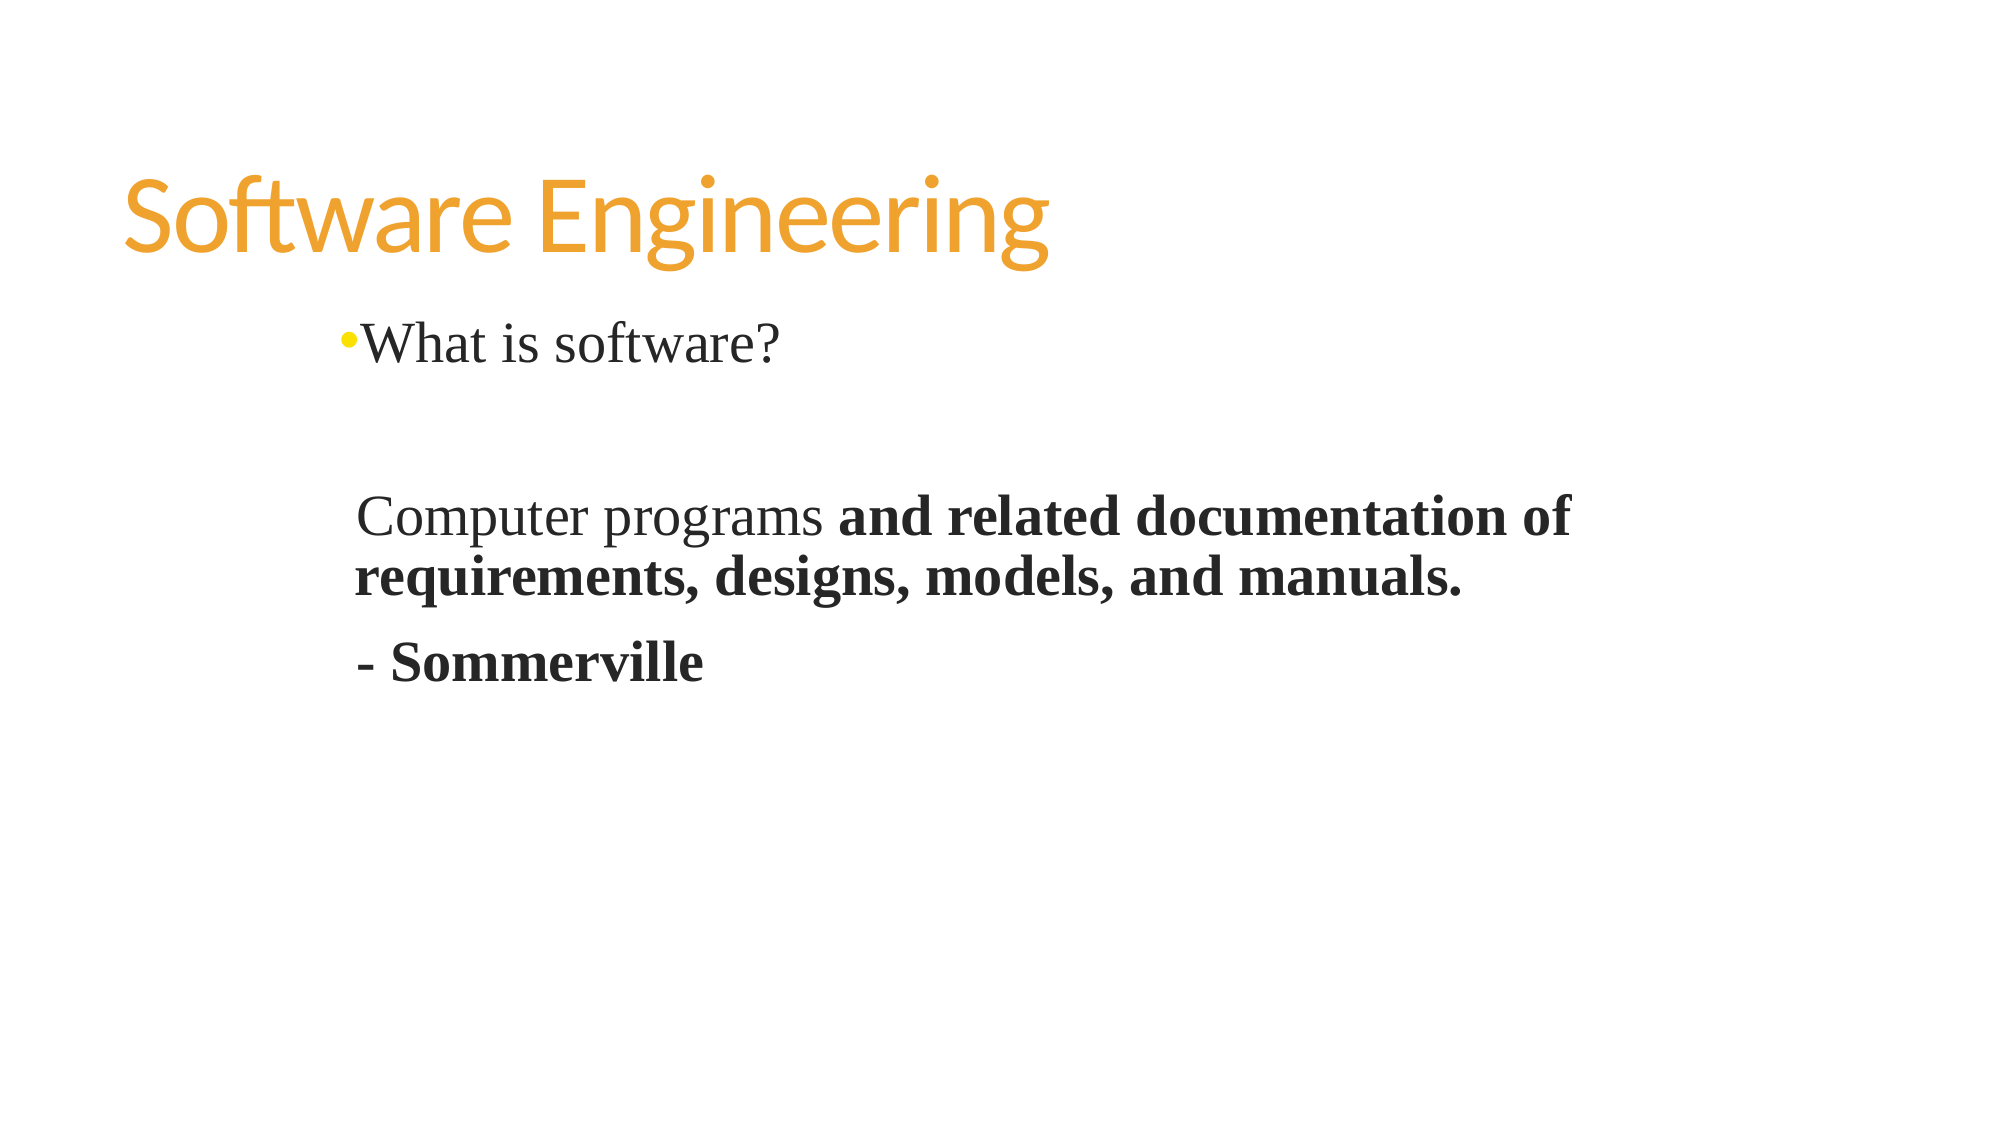

Software Engineering
What is software?

Computer programs and related documentation of requirements, designs, models, and manuals.
- Sommerville